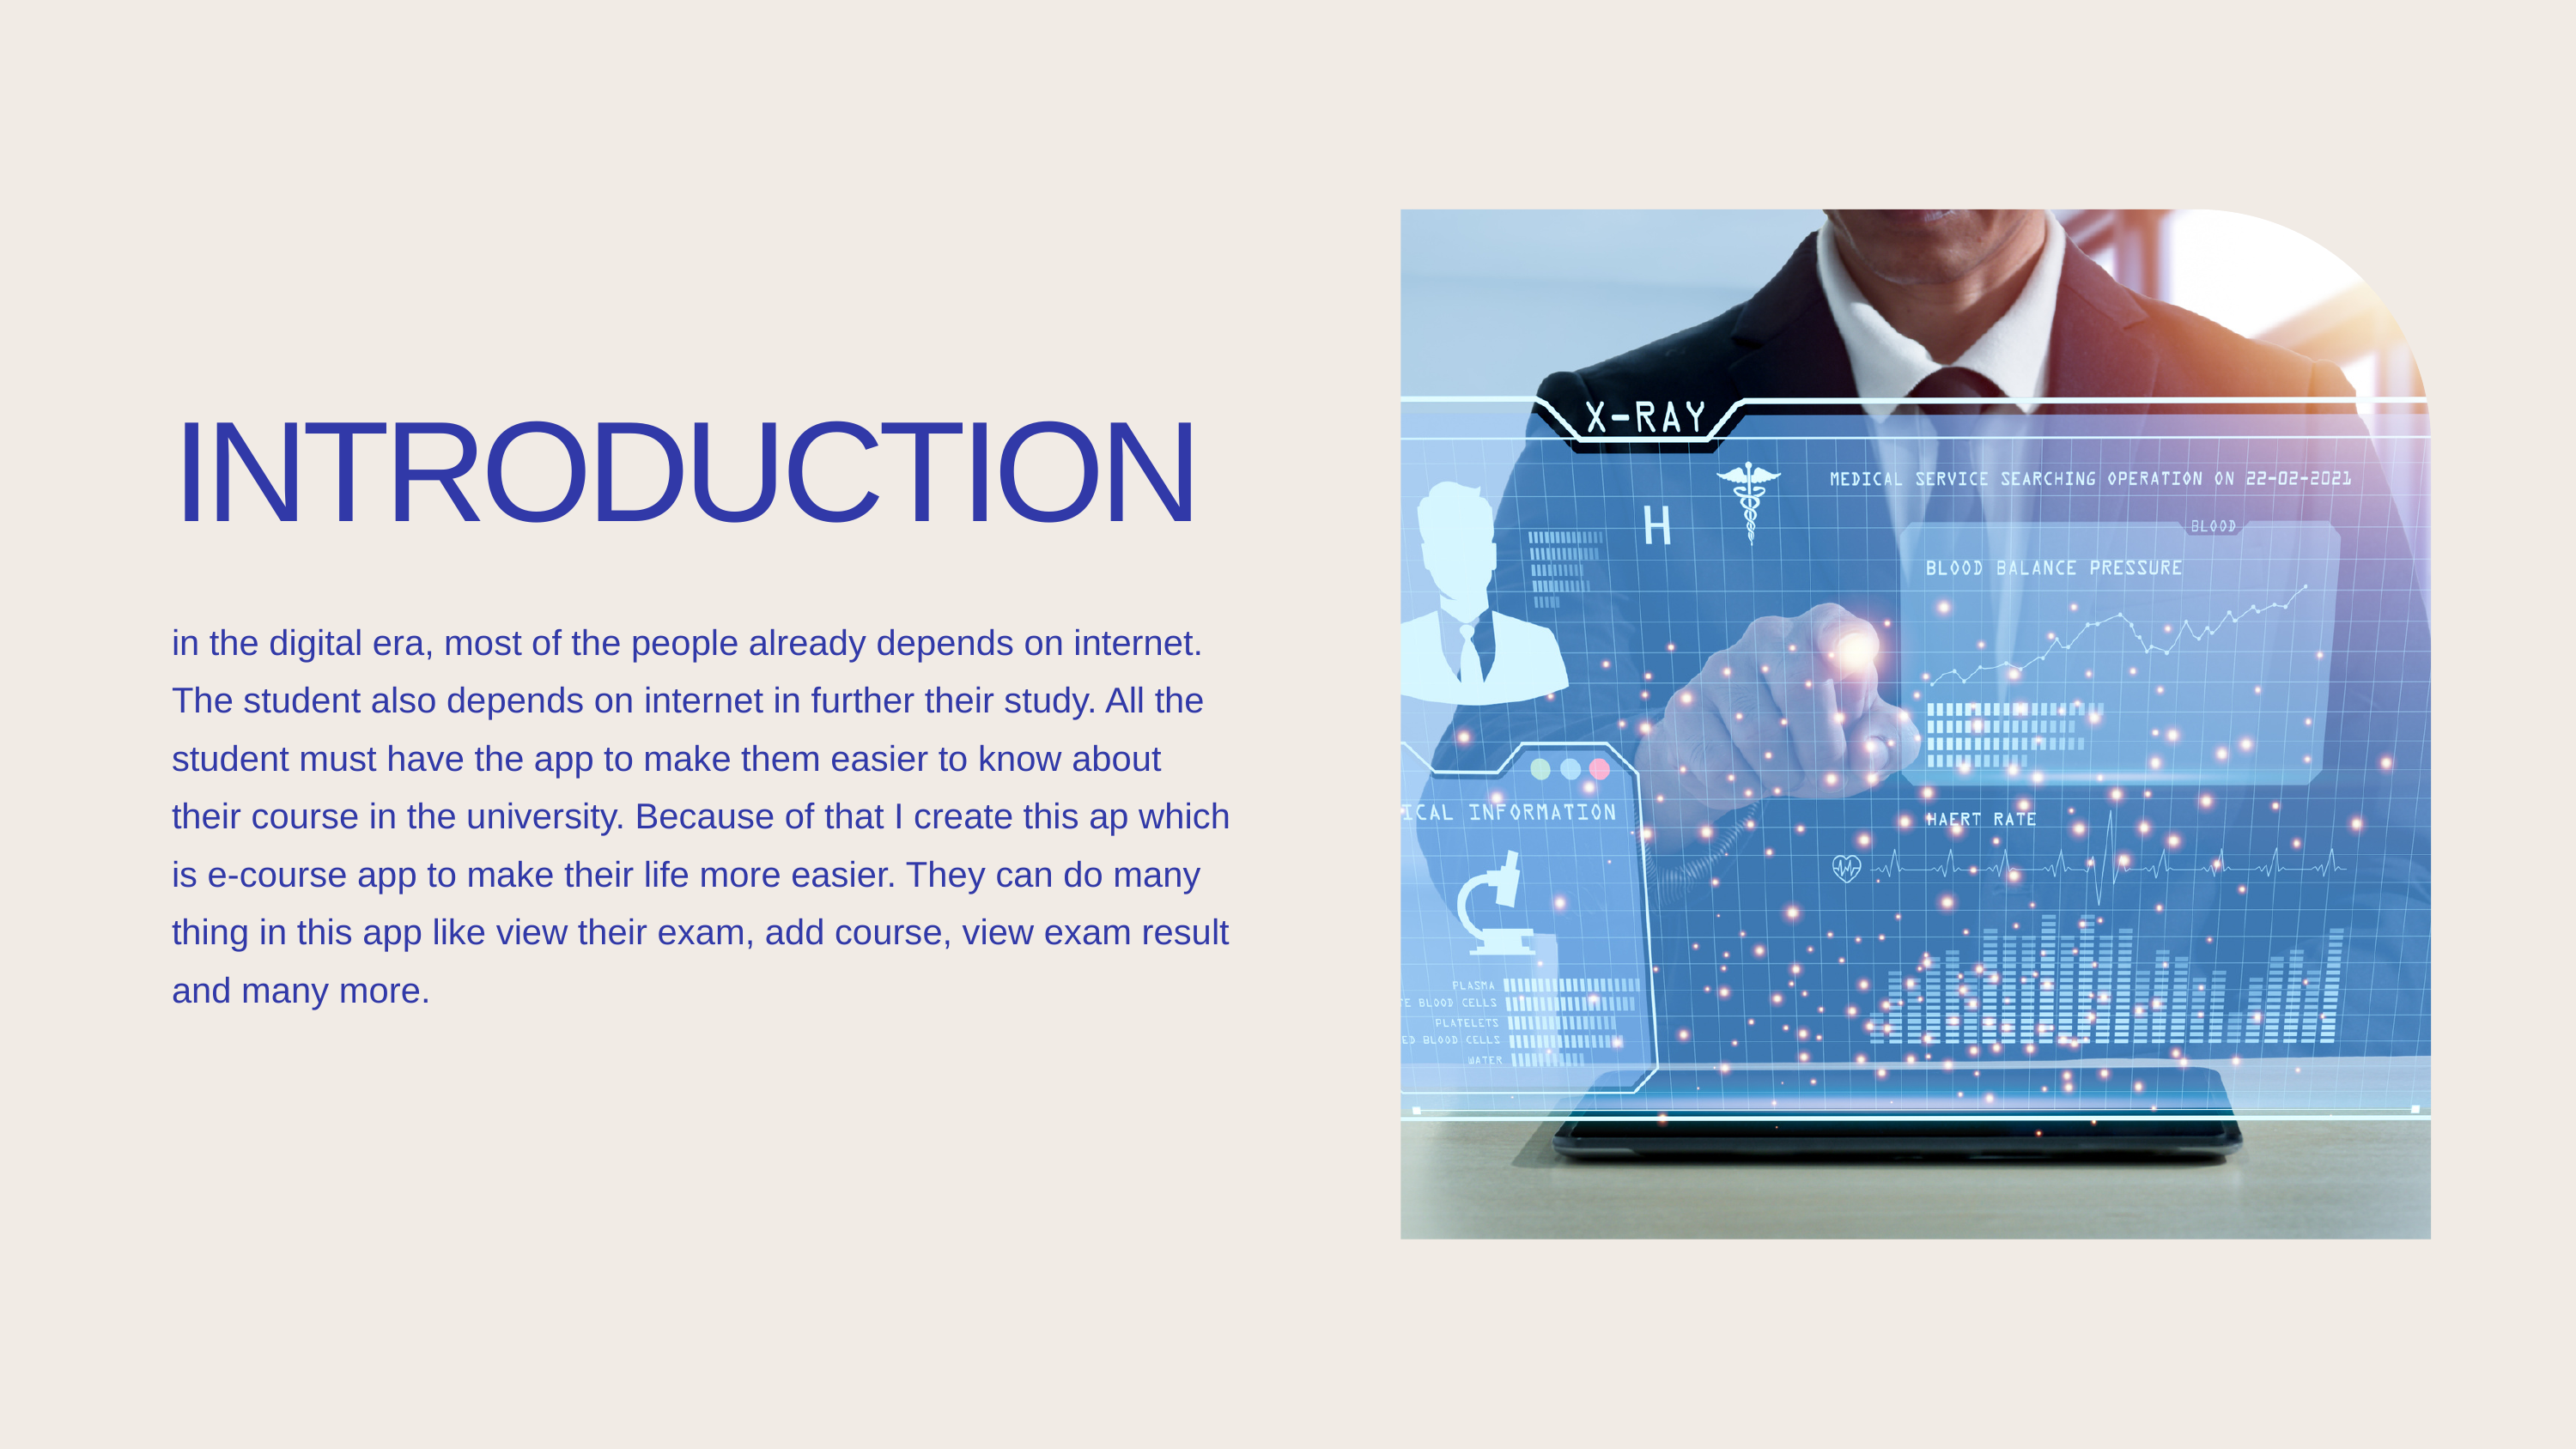

INTRODUCTION
in the digital era, most of the people already depends on internet. The student also depends on internet in further their study. All the student must have the app to make them easier to know about their course in the university. Because of that I create this ap which is e-course app to make their life more easier. They can do many thing in this app like view their exam, add course, view exam result and many more.